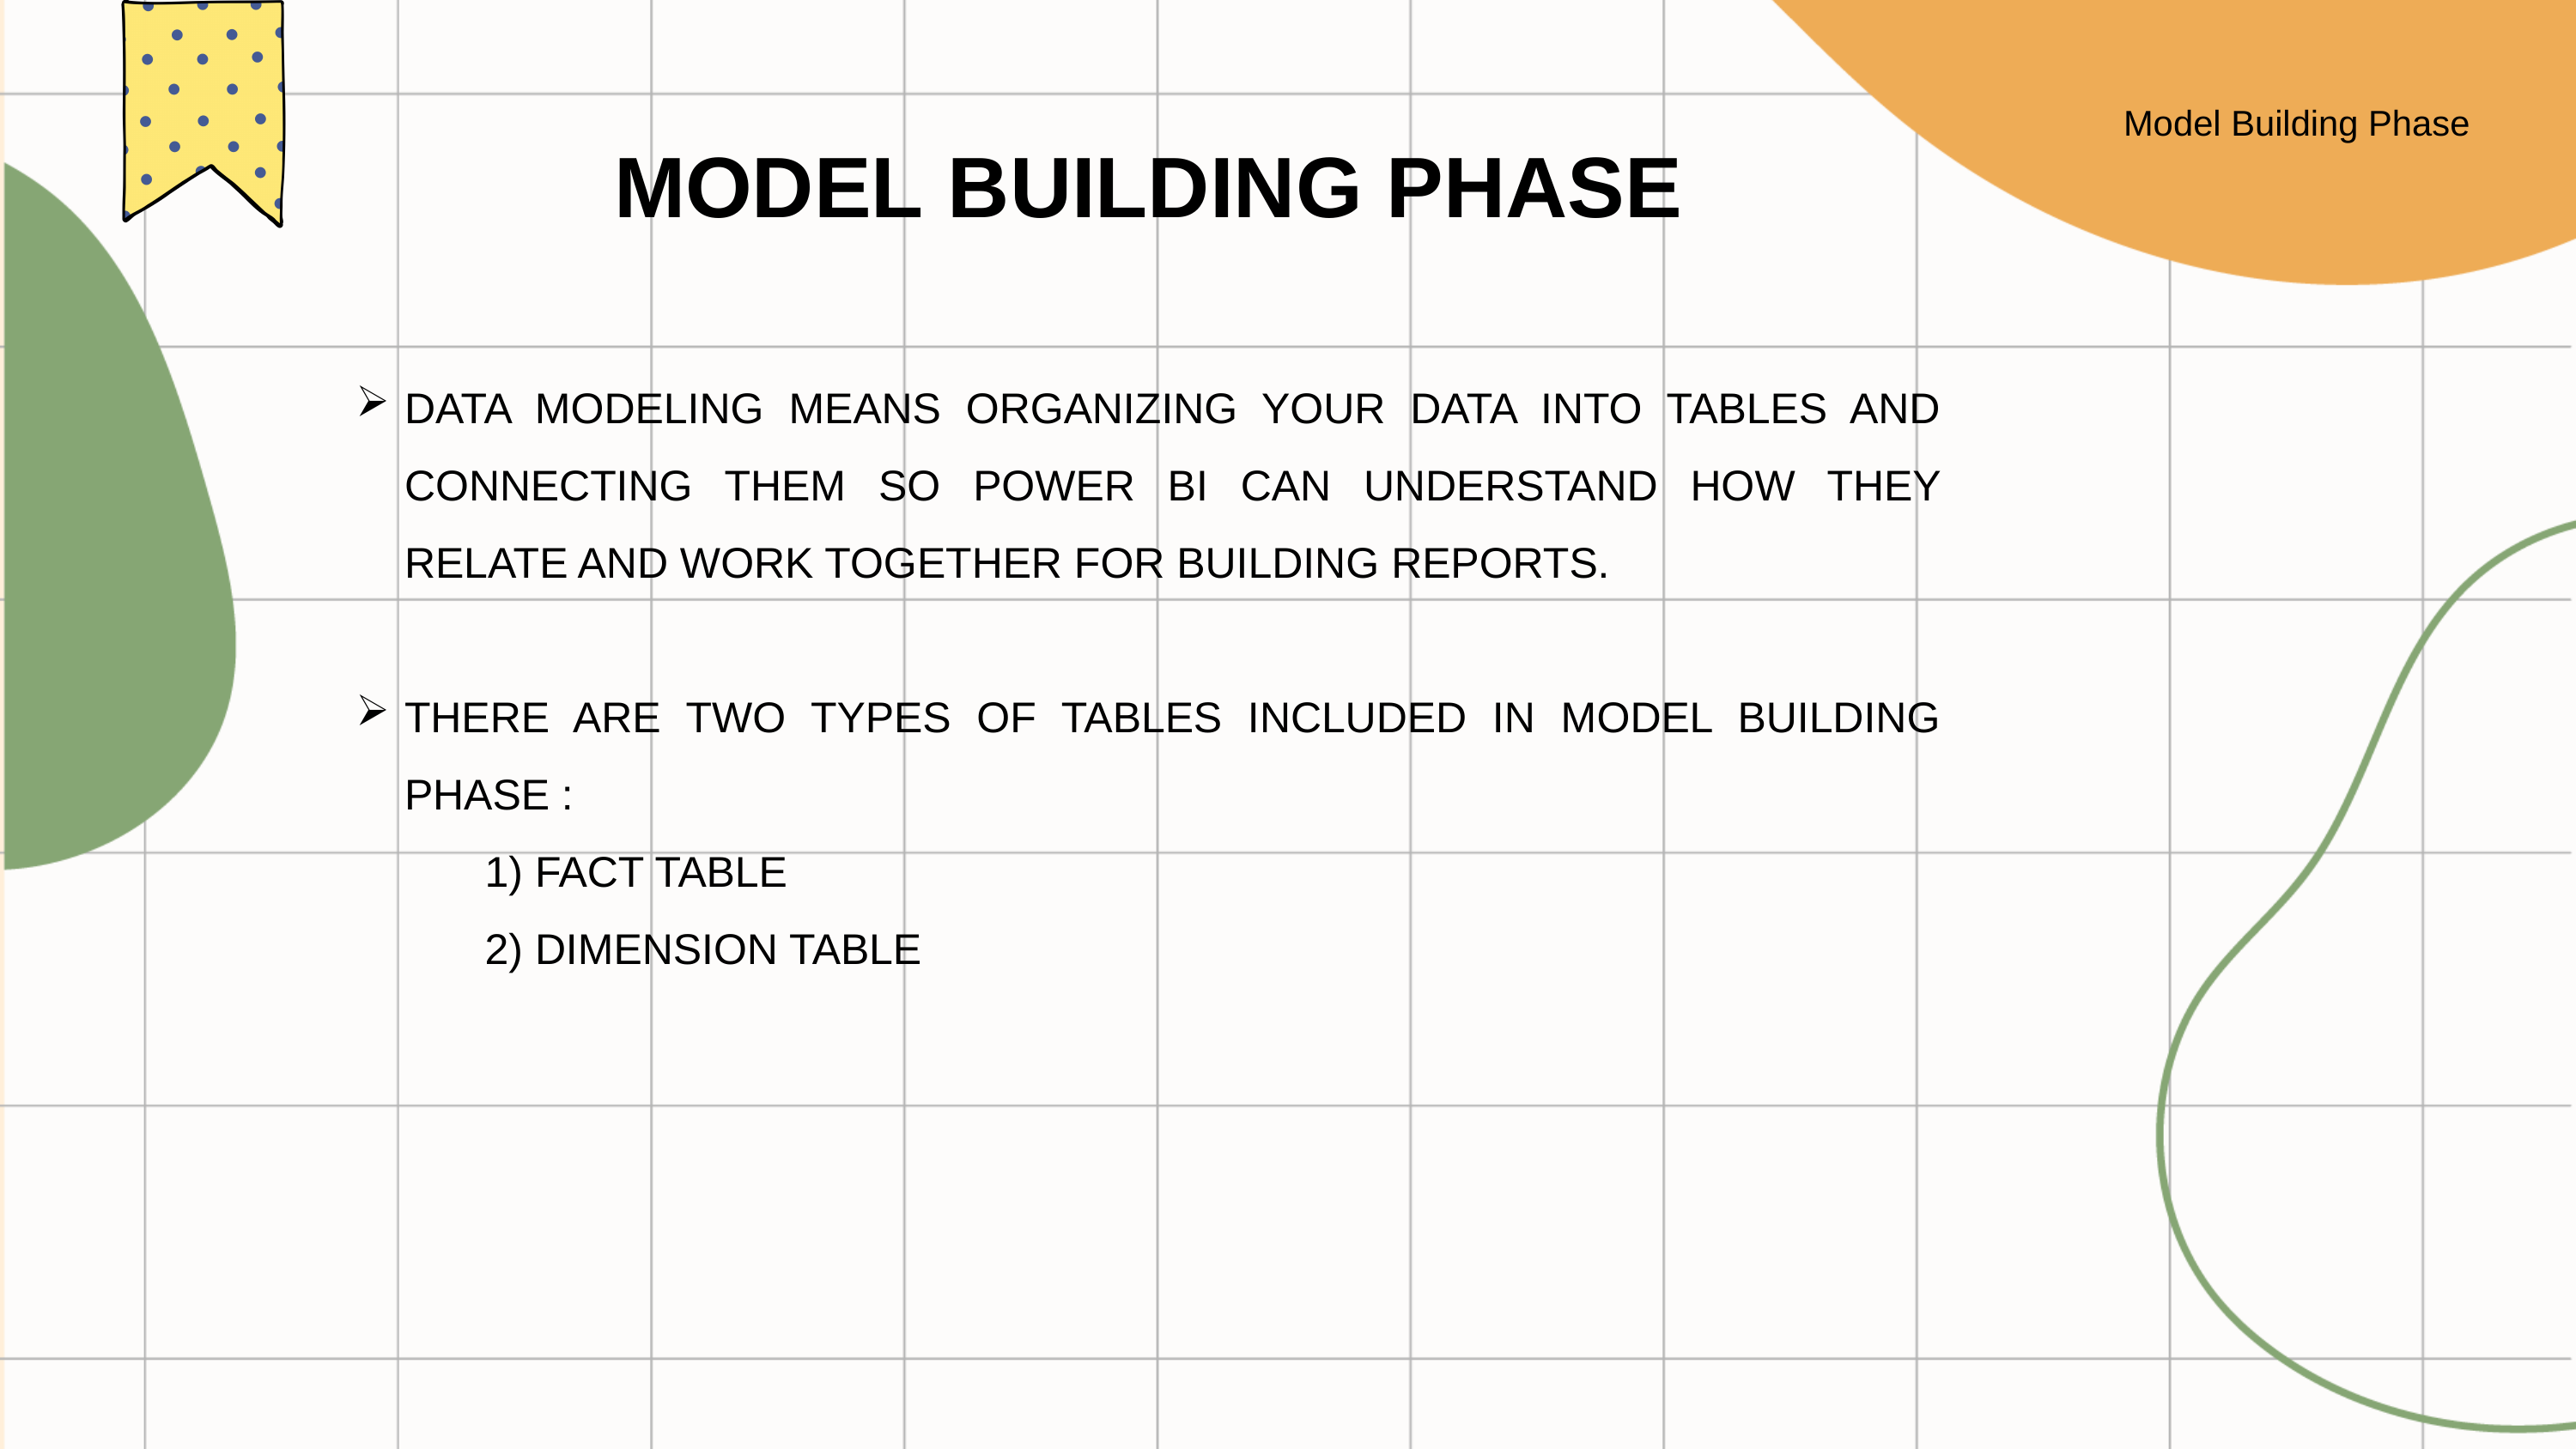

Model Building Phase
MODEL BUILDING PHASE

DATA MODELING MEANS ORGANIZING YOUR DATA INTO TABLES AND CONNECTING THEM SO POWER BI CAN UNDERSTAND HOW THEY RELATE AND WORK TOGETHER FOR BUILDING REPORTS.

THERE ARE TWO TYPES OF TABLES INCLUDED IN MODEL BUILDING PHASE :
	1) FACT TABLE
	2) DIMENSION TABLE